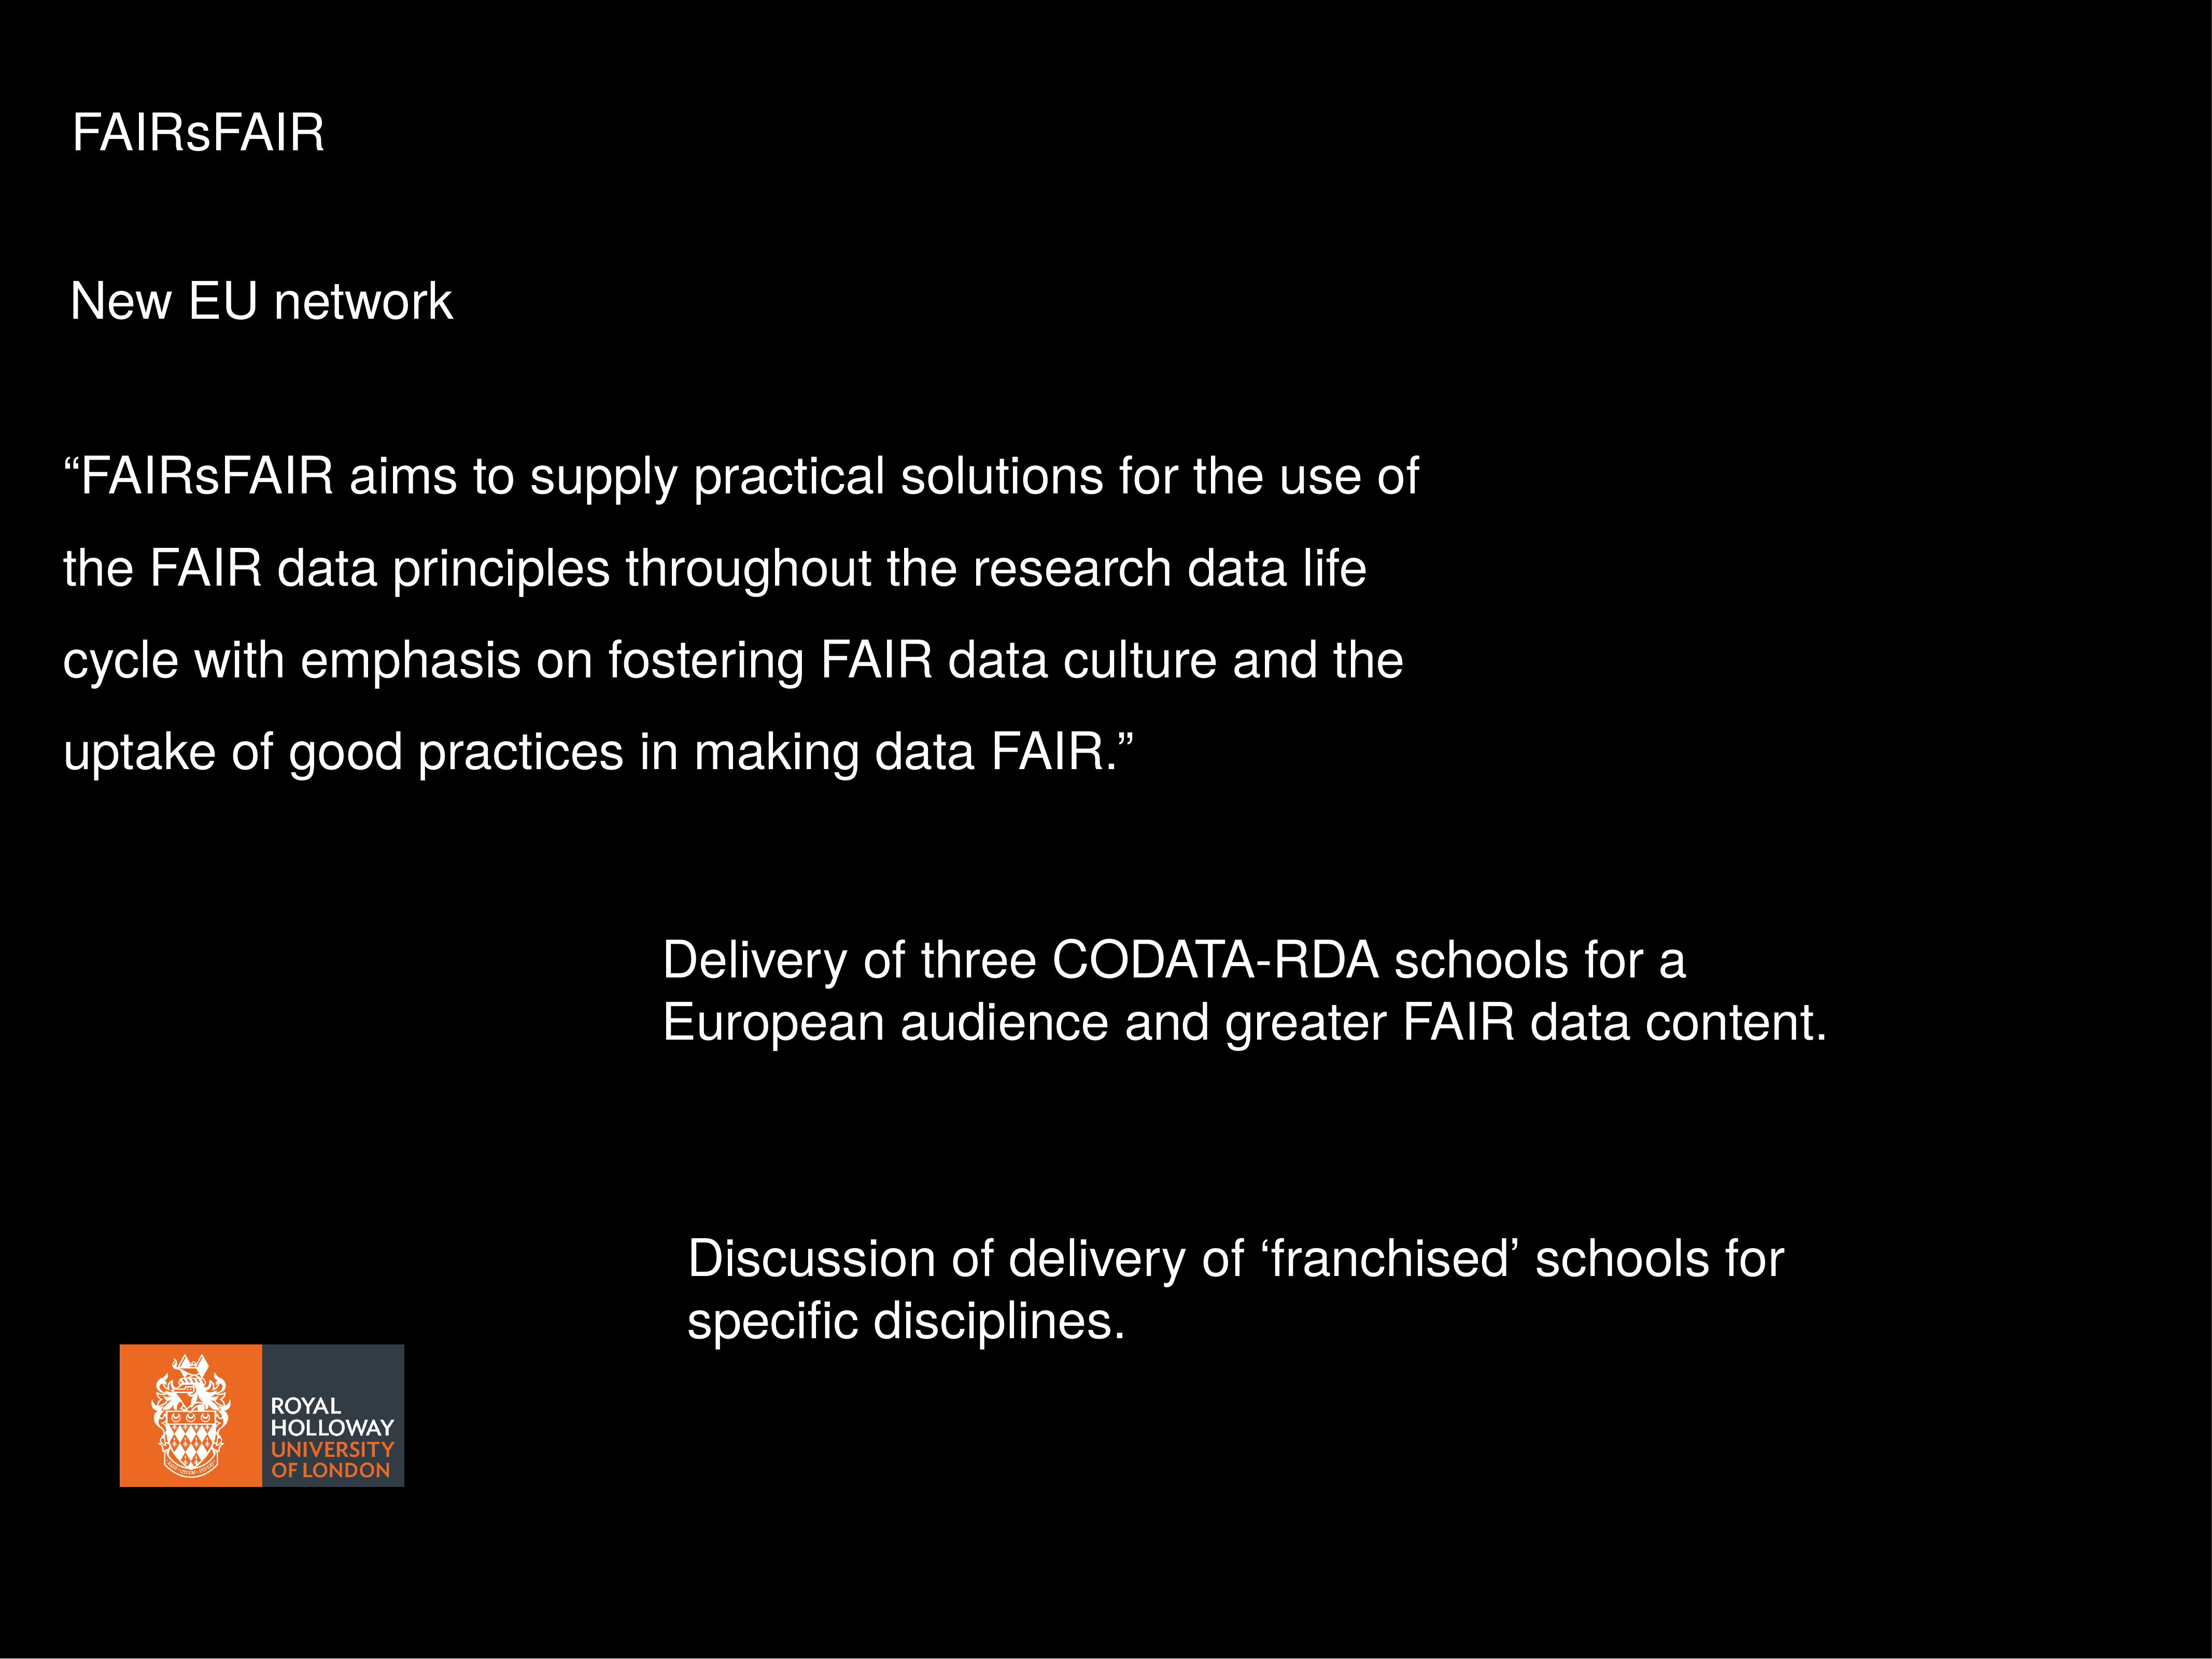

FAIRsFAIR
New EU network
“FAIRsFAIR aims to supply practical solutions for the use of the FAIR data principles throughout the research data life cycle with emphasis on fostering FAIR data culture and the uptake of good practices in making data FAIR.”
Delivery of three CODATA-RDA schools for a European audience and greater FAIR data content.
Discussion of delivery of ‘franchised’ schools for
specific disciplines.